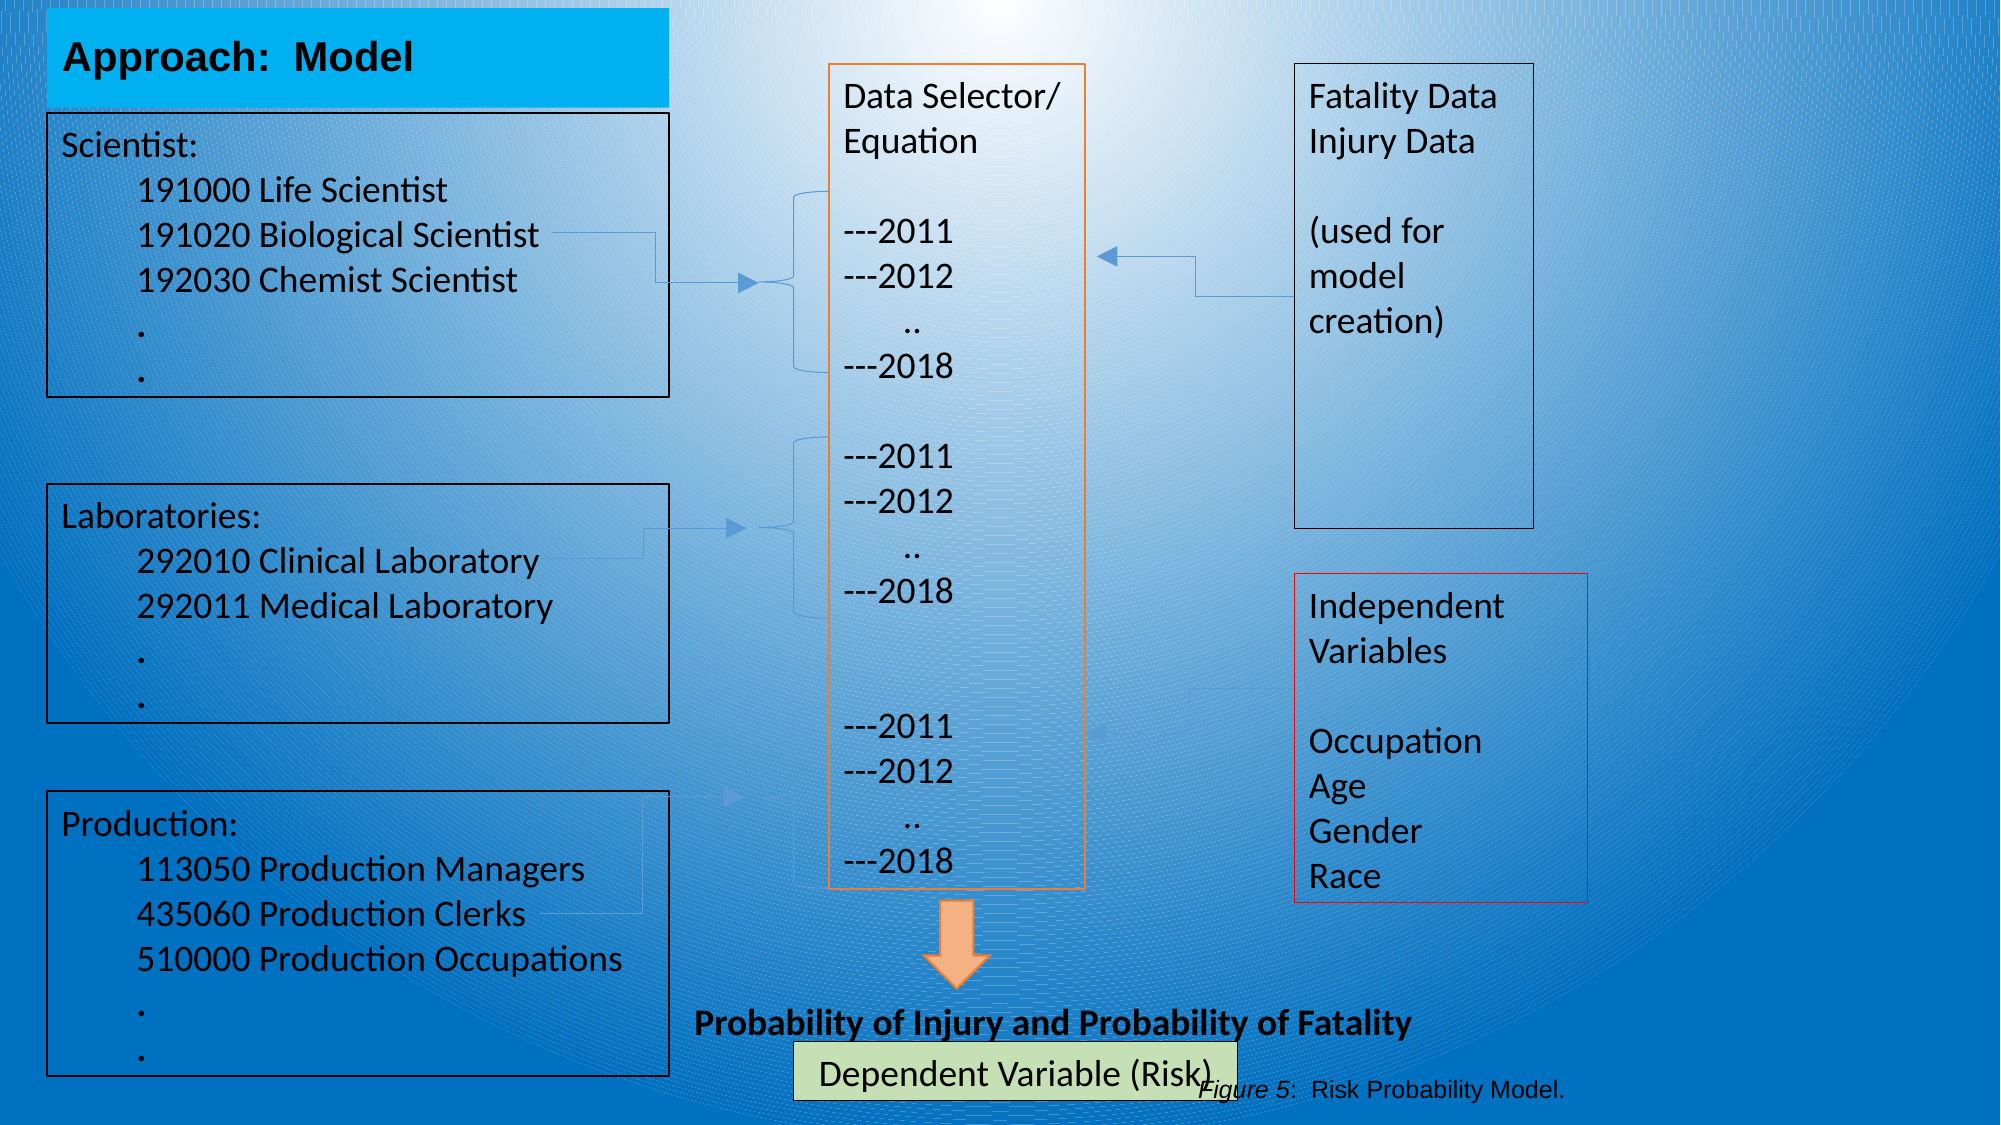

# Approach:  Model
Data Selector/
Equation

---2011
---2012
       ..
---2018

---2011
---2012
       ..
---2018

---2011
---2012
       ..
---2018
Fatality Data
Injury Data

(used for model creation)

Scientist:
191000 Life Scientist
191020 Biological Scientist
192030 Chemist Scientist
.
.

Laboratories:
292010 Clinical Laboratory
292011 Medical Laboratory
.
.
Independent Variables

Occupation
Age
Gender
Race

Production:
113050 Production Managers
435060 Production Clerks
510000 Production Occupations
.
.

Probability of Injury and Probability of Fatality
Dependent Variable (Risk)
Figure 5:  Risk Probability Model.